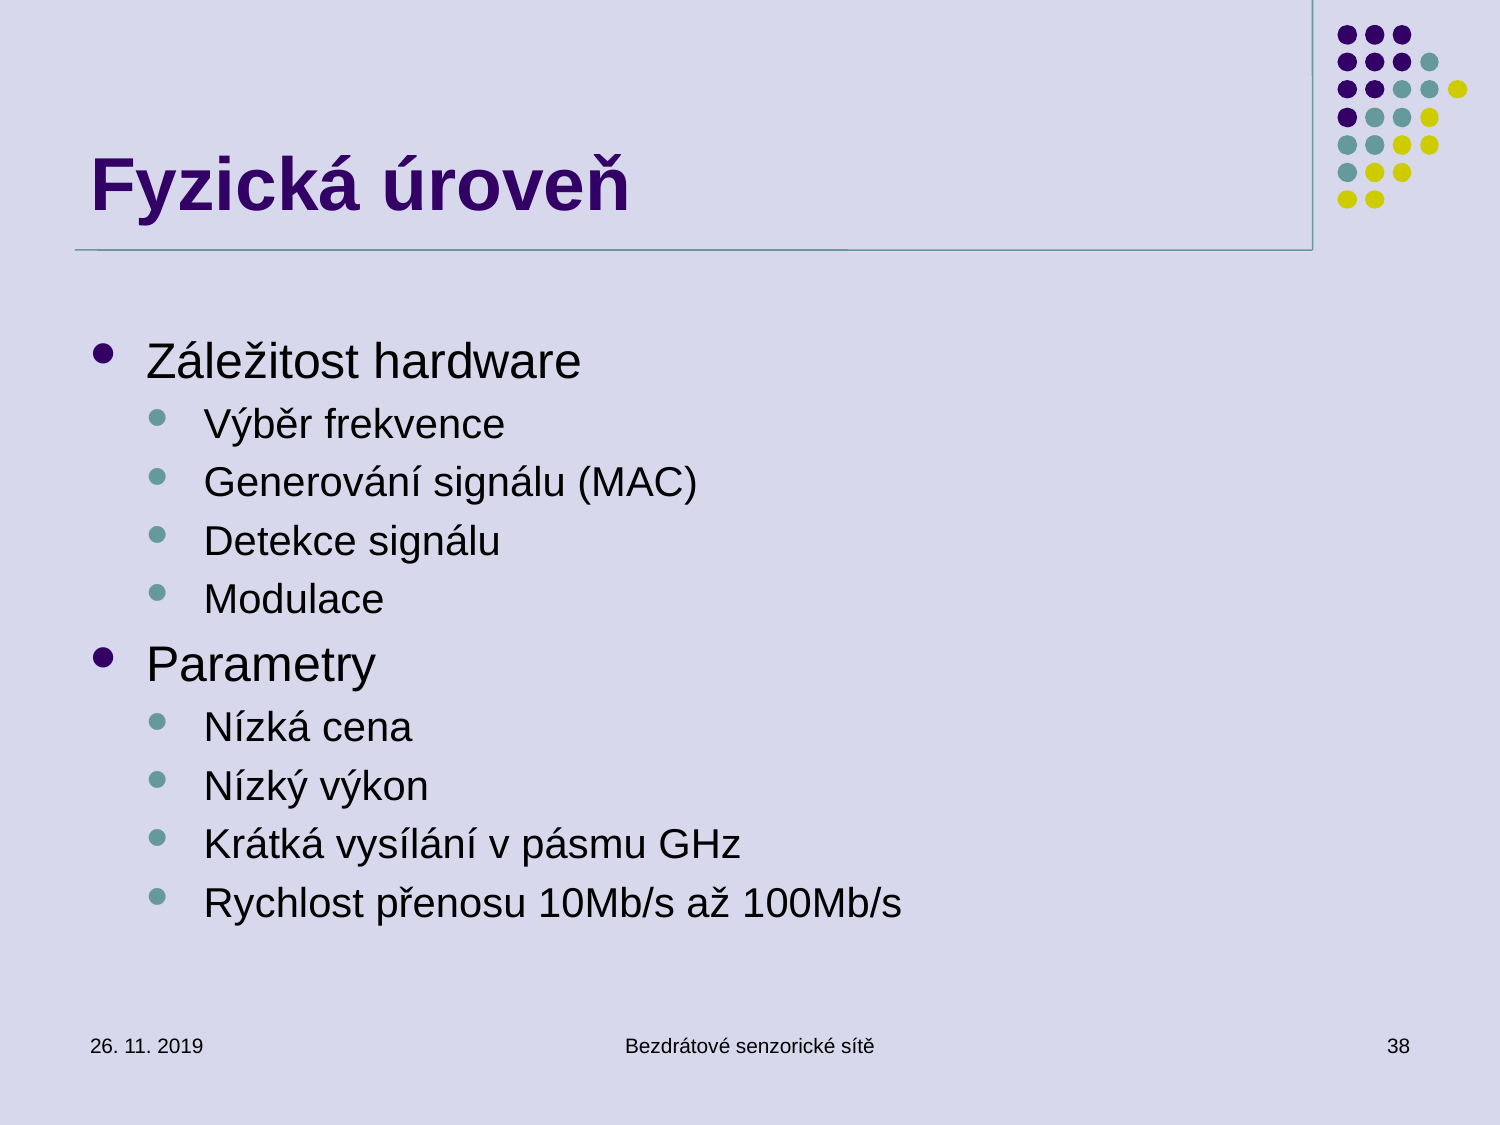

# Fyzická úroveň
Záležitost hardware
Výběr frekvence
Generování signálu (MAC)
Detekce signálu
Modulace
Parametry
Nízká cena
Nízký výkon
Krátká vysílání v pásmu GHz
Rychlost přenosu 10Mb/s až 100Mb/s
26. 11. 2019
Bezdrátové senzorické sítě
38